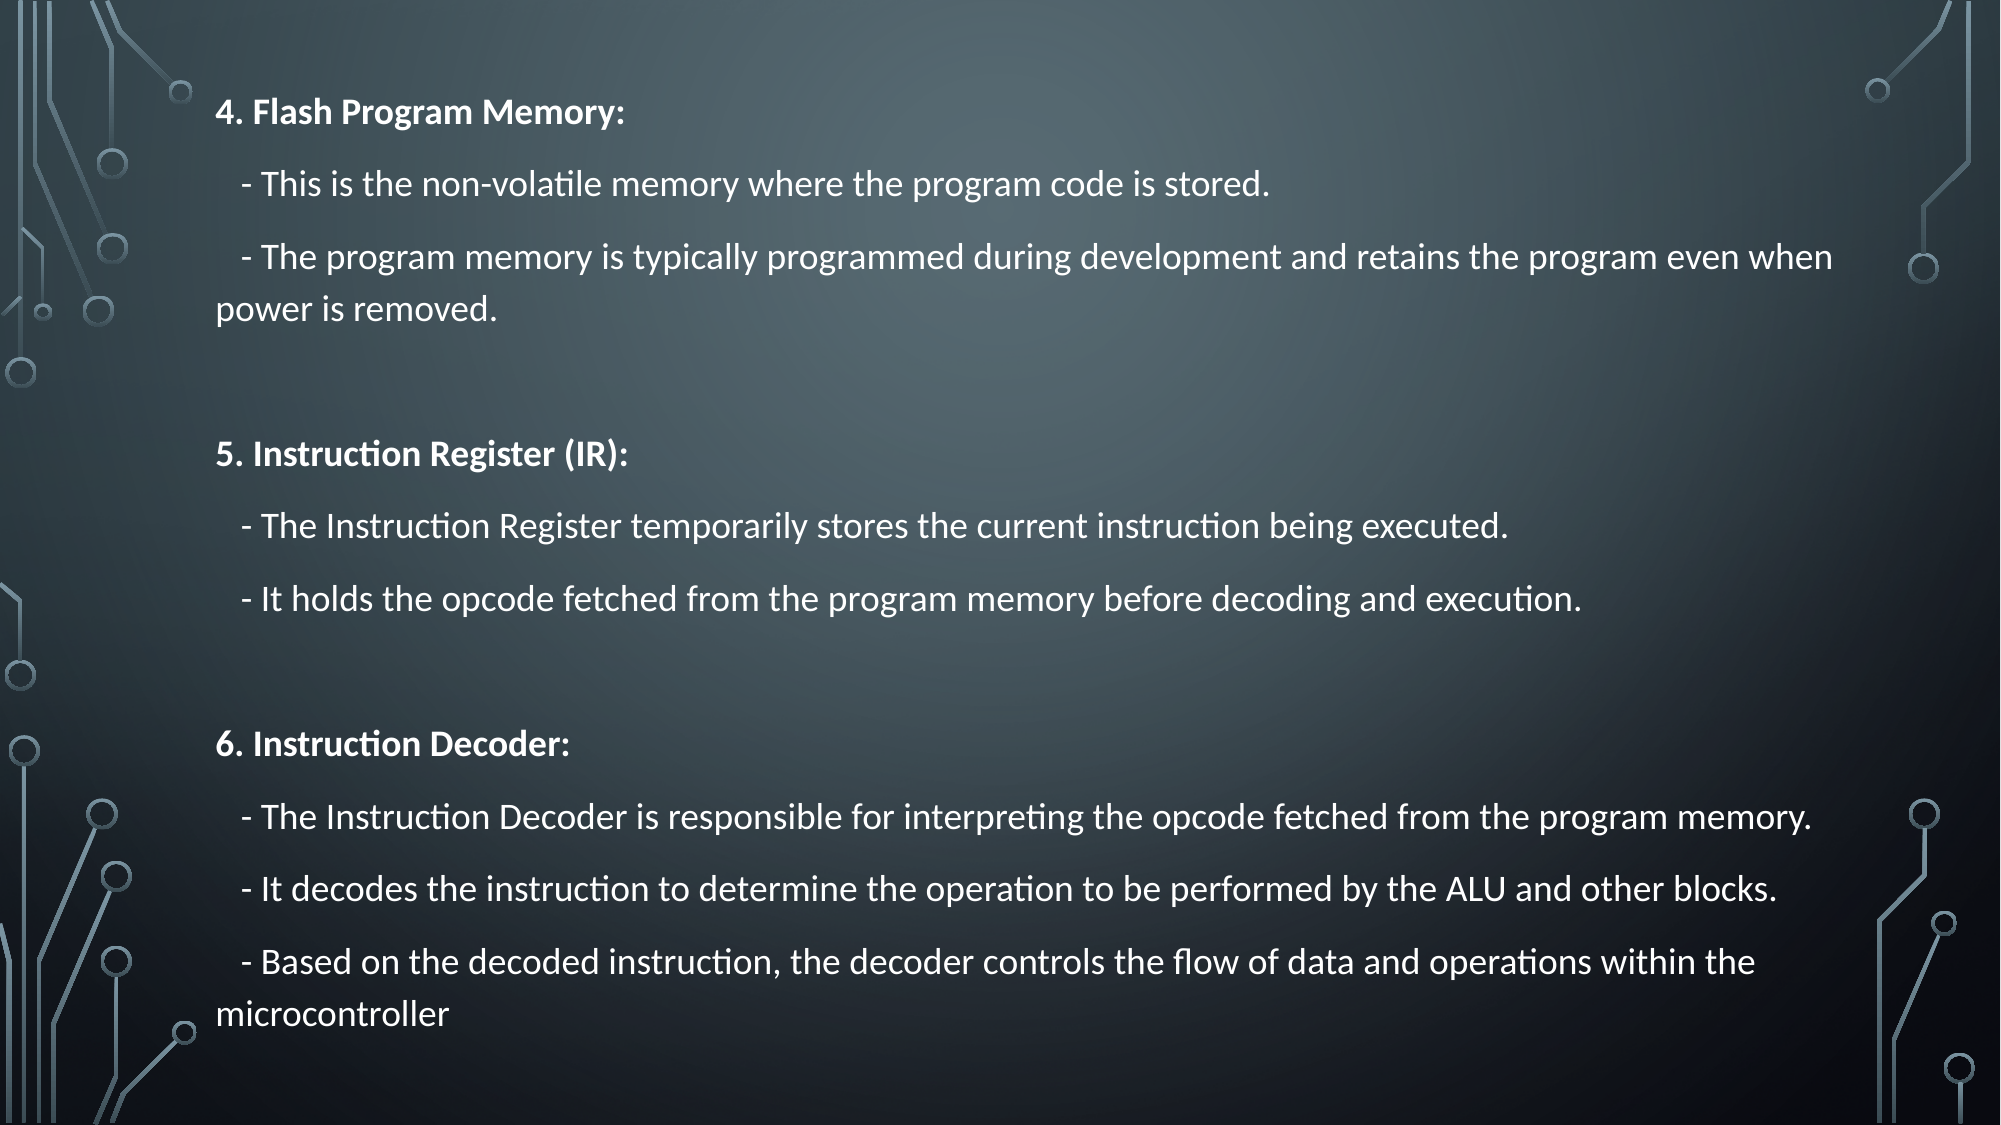

4. Flash Program Memory:
   - This is the non-volatile memory where the program code is stored.
   - The program memory is typically programmed during development and retains the program even when power is removed.

5. Instruction Register (IR):
   - The Instruction Register temporarily stores the current instruction being executed.
   - It holds the opcode fetched from the program memory before decoding and execution.

6. Instruction Decoder:
   - The Instruction Decoder is responsible for interpreting the opcode fetched from the program memory.
   - It decodes the instruction to determine the operation to be performed by the ALU and other blocks.
   - Based on the decoded instruction, the decoder controls the flow of data and operations within the       microcontroller